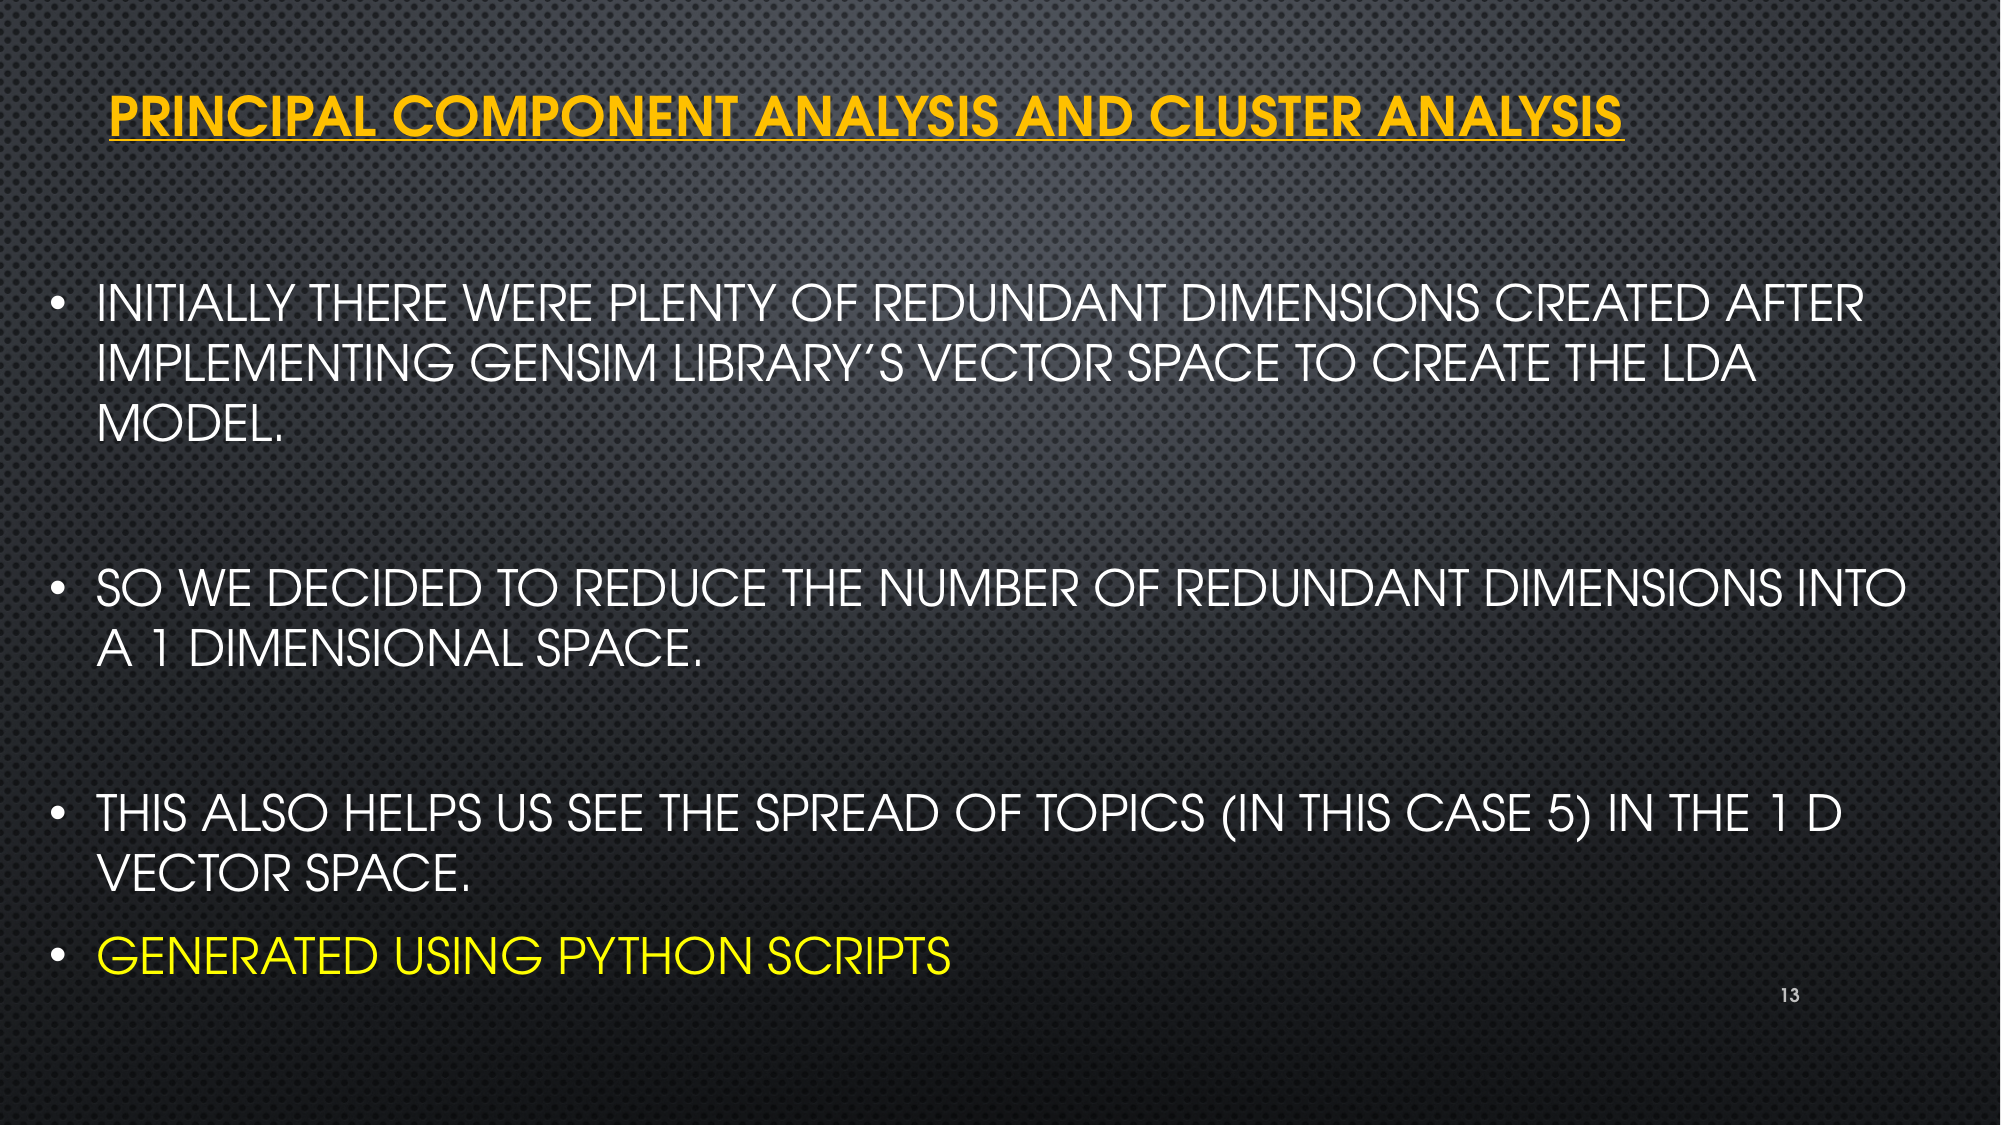

# PRINCIPAL COMPONENT ANALYSIS AND CLUSTER ANALYSIS
INITIALLY THERE WERE PLENTY OF REDUNDANT DIMENSIONS CREATED AFTER IMPLEMENTING GENSIM LIBRARY’S VECTOR SPACE TO CREATE THE LDA MODEL.

SO WE DECIDED TO REDUCE THE NUMBER OF REDUNDANT DIMENSIONS INTO A 1 DIMENSIONAL SPACE.

THIS ALSO HELPS US SEE THE SPREAD OF TOPICS (IN THIS CASE 5) IN THE 1 D VECTOR SPACE.
generated using python scripts
13